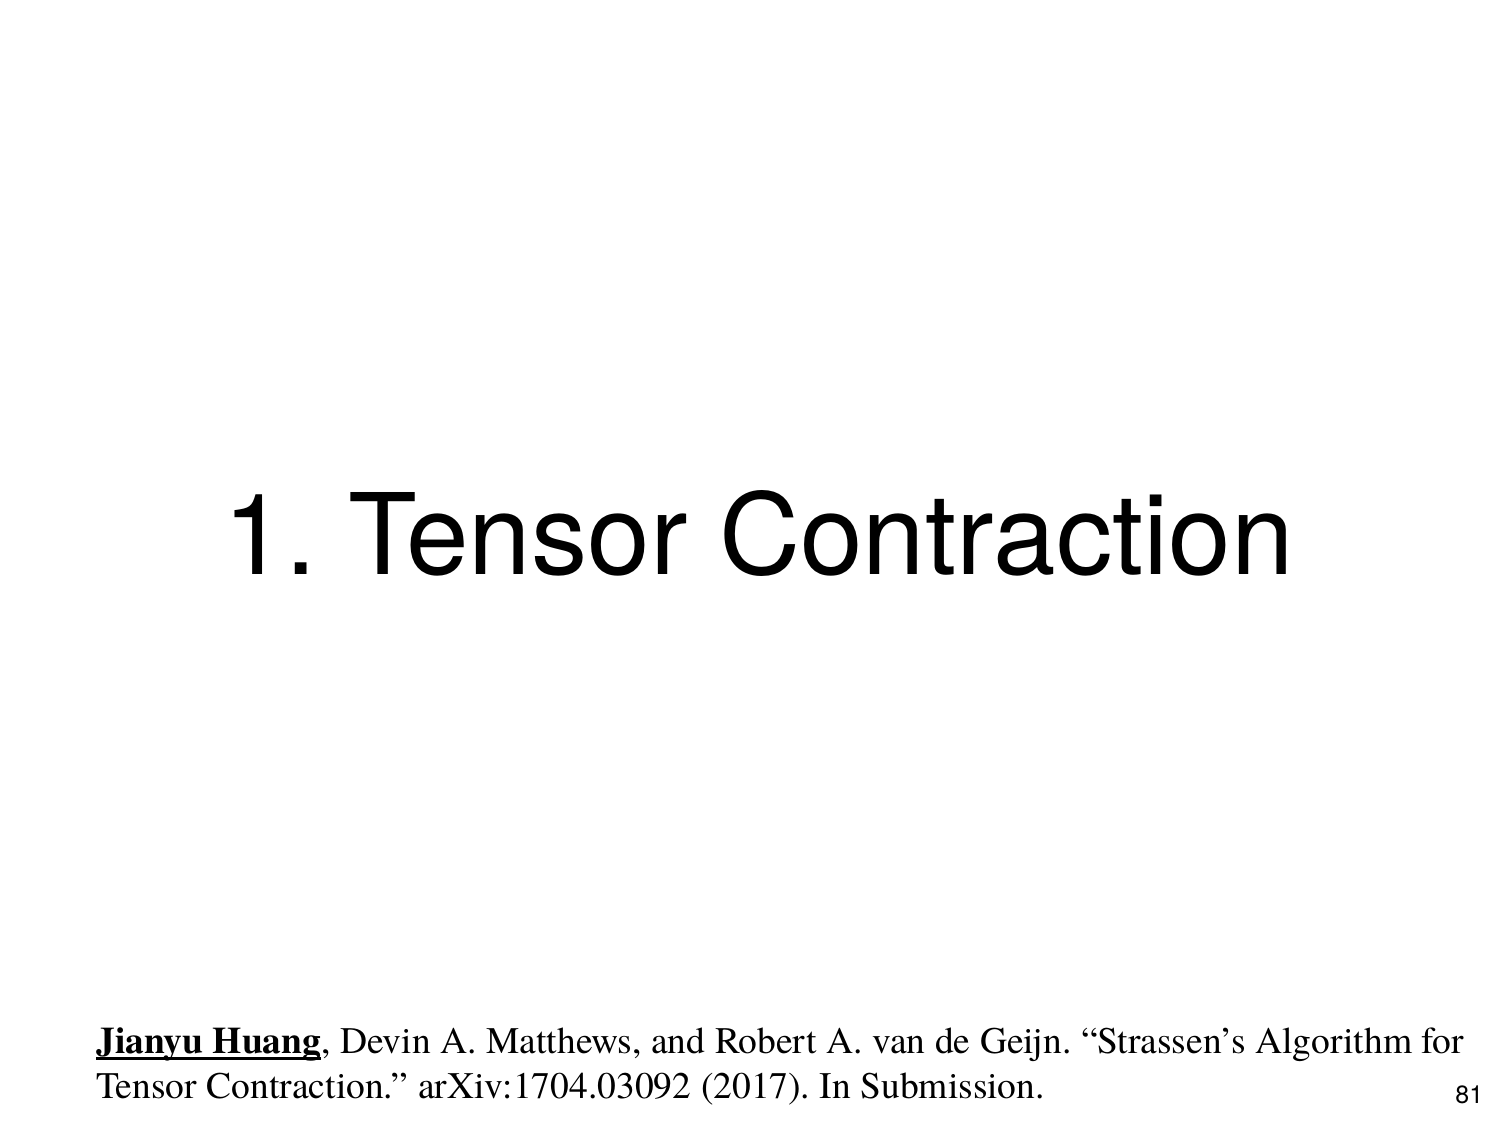

# 1. Tensor Contraction
Jianyu Huang, Devin A. Matthews, and Robert A. van de Geijn. “Strassen’s Algorithm for Tensor Contraction.” arXiv:1704.03092 (2017). In Submission.
81